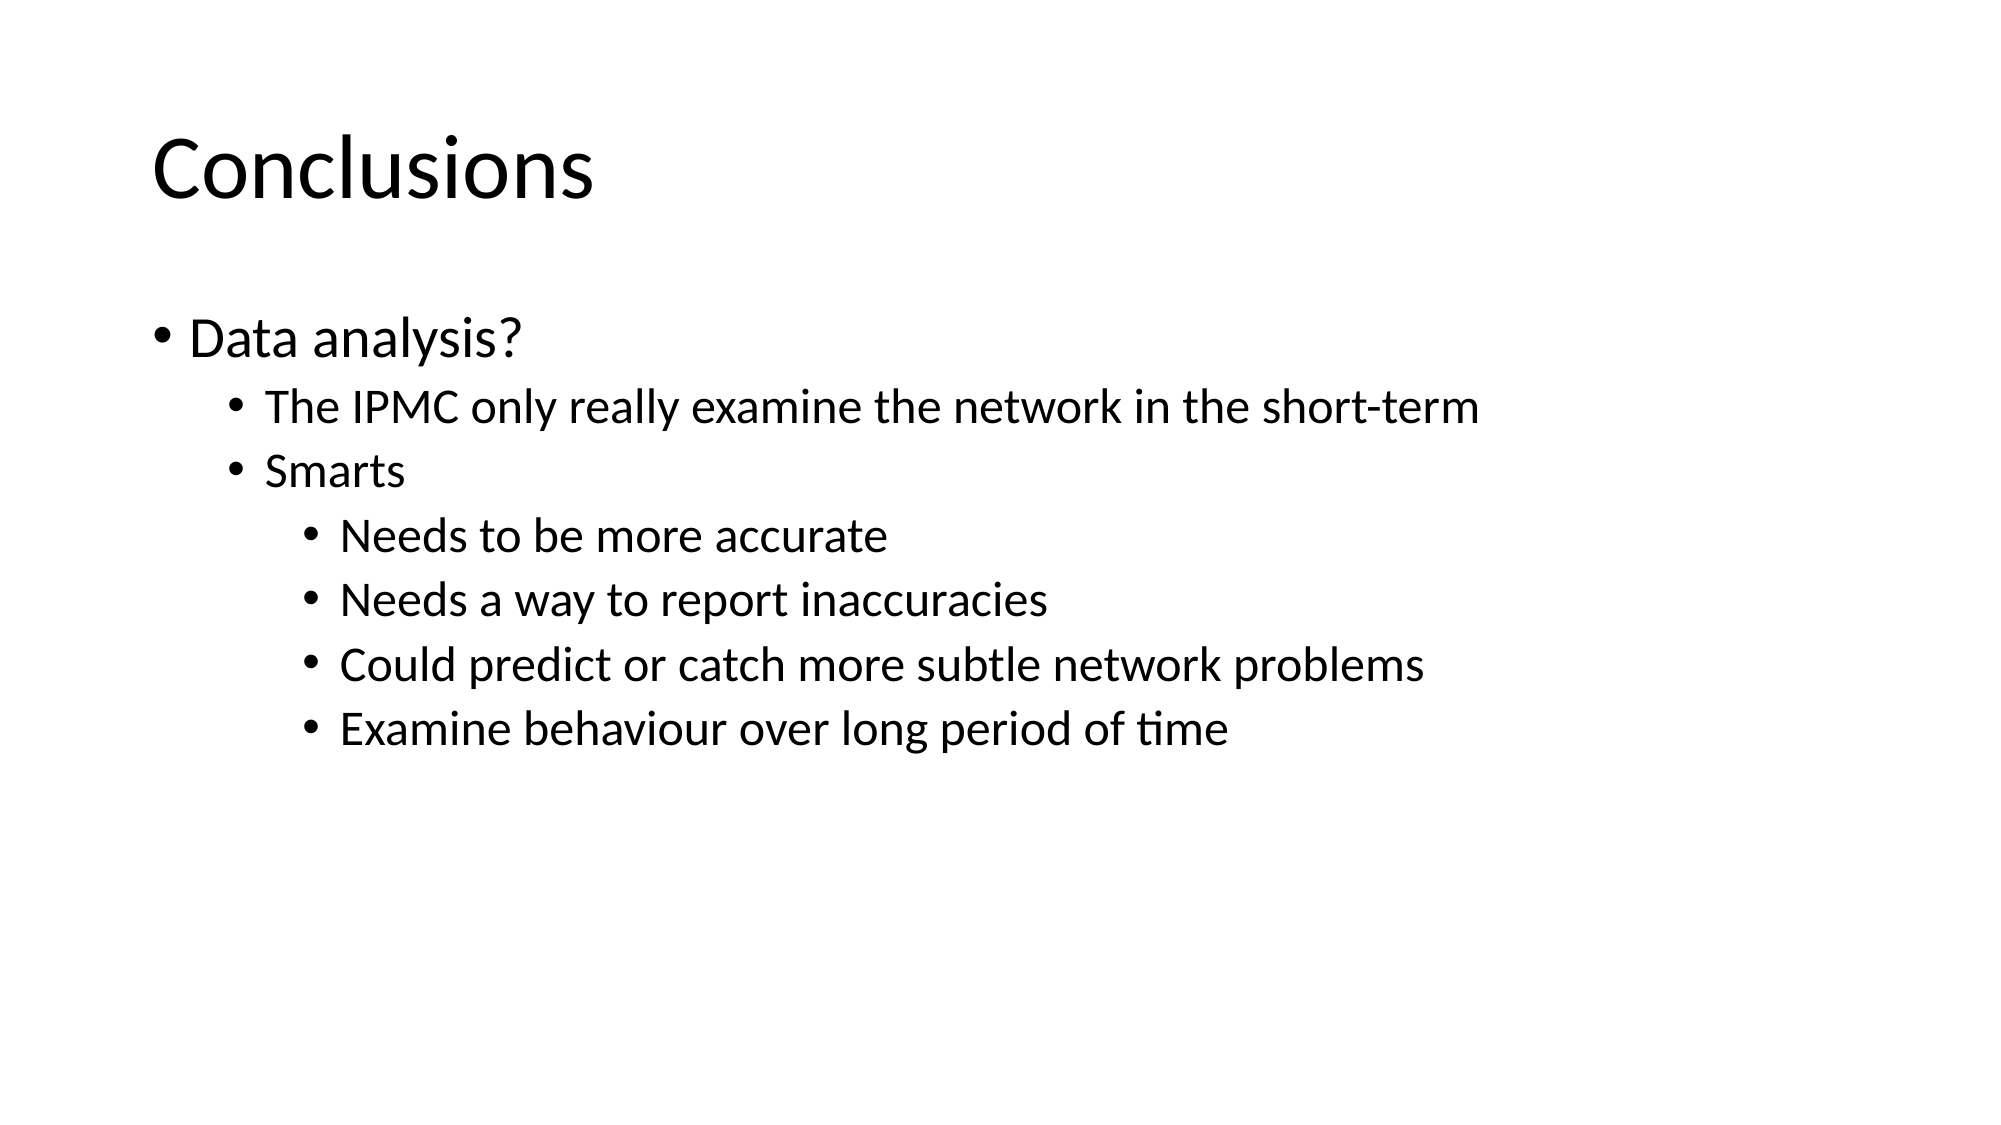

# Conclusions
Data analysis?
The IPMC only really examine the network in the short-term
Smarts
Needs to be more accurate
Needs a way to report inaccuracies
Could predict or catch more subtle network problems
Examine behaviour over long period of time